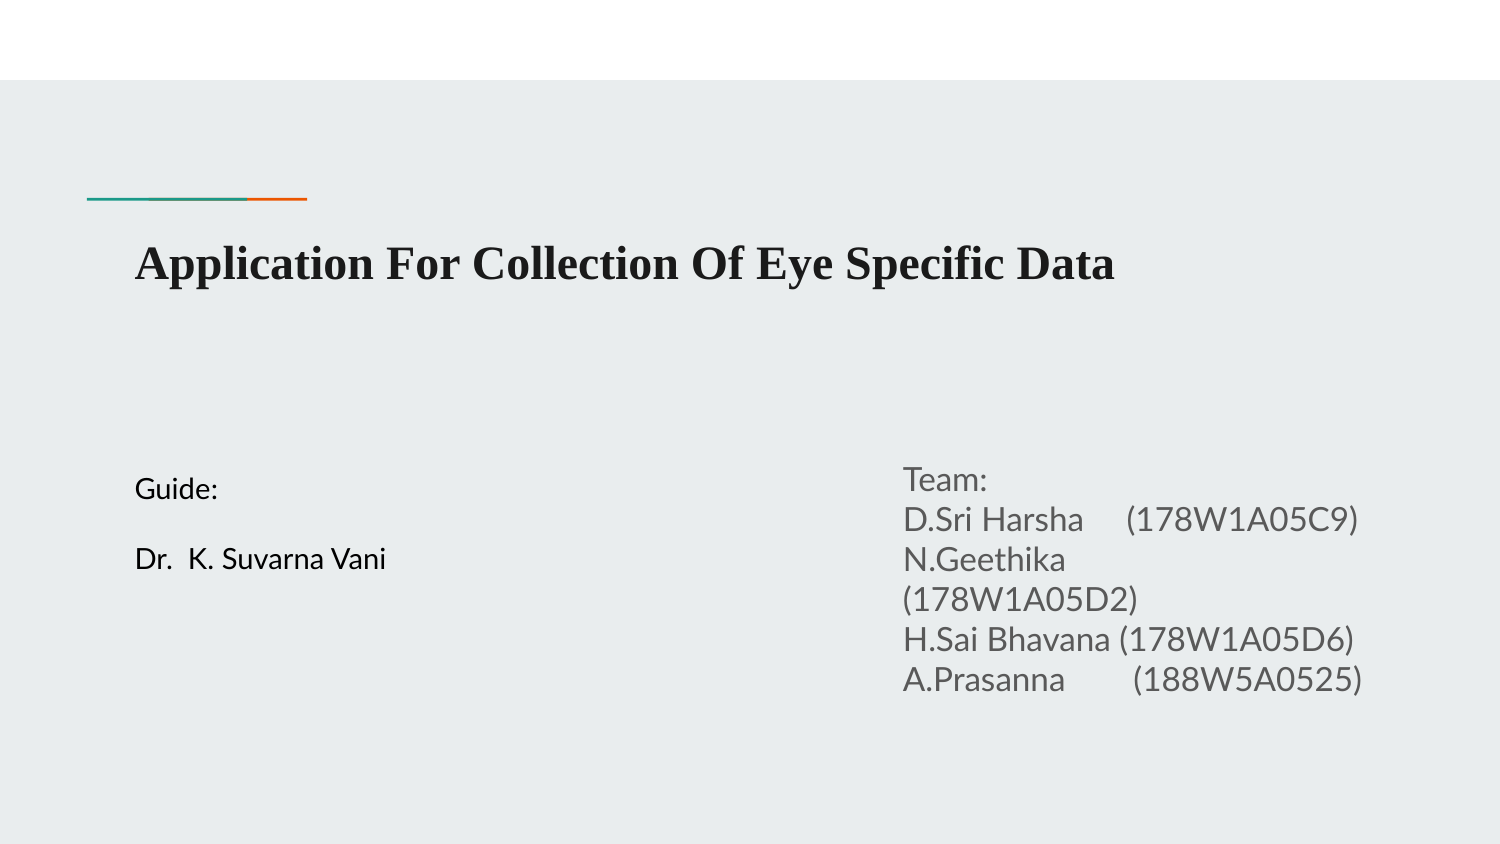

# Application For Collection Of Eye Specific Data
Team:
D.Sri Harsha     (178W1A05C9)
N.Geethika        (178W1A05D2)
H.Sai Bhavana (178W1A05D6)
A.Prasanna        (188W5A0525)

Guide:

Dr.  K. Suvarna Vani